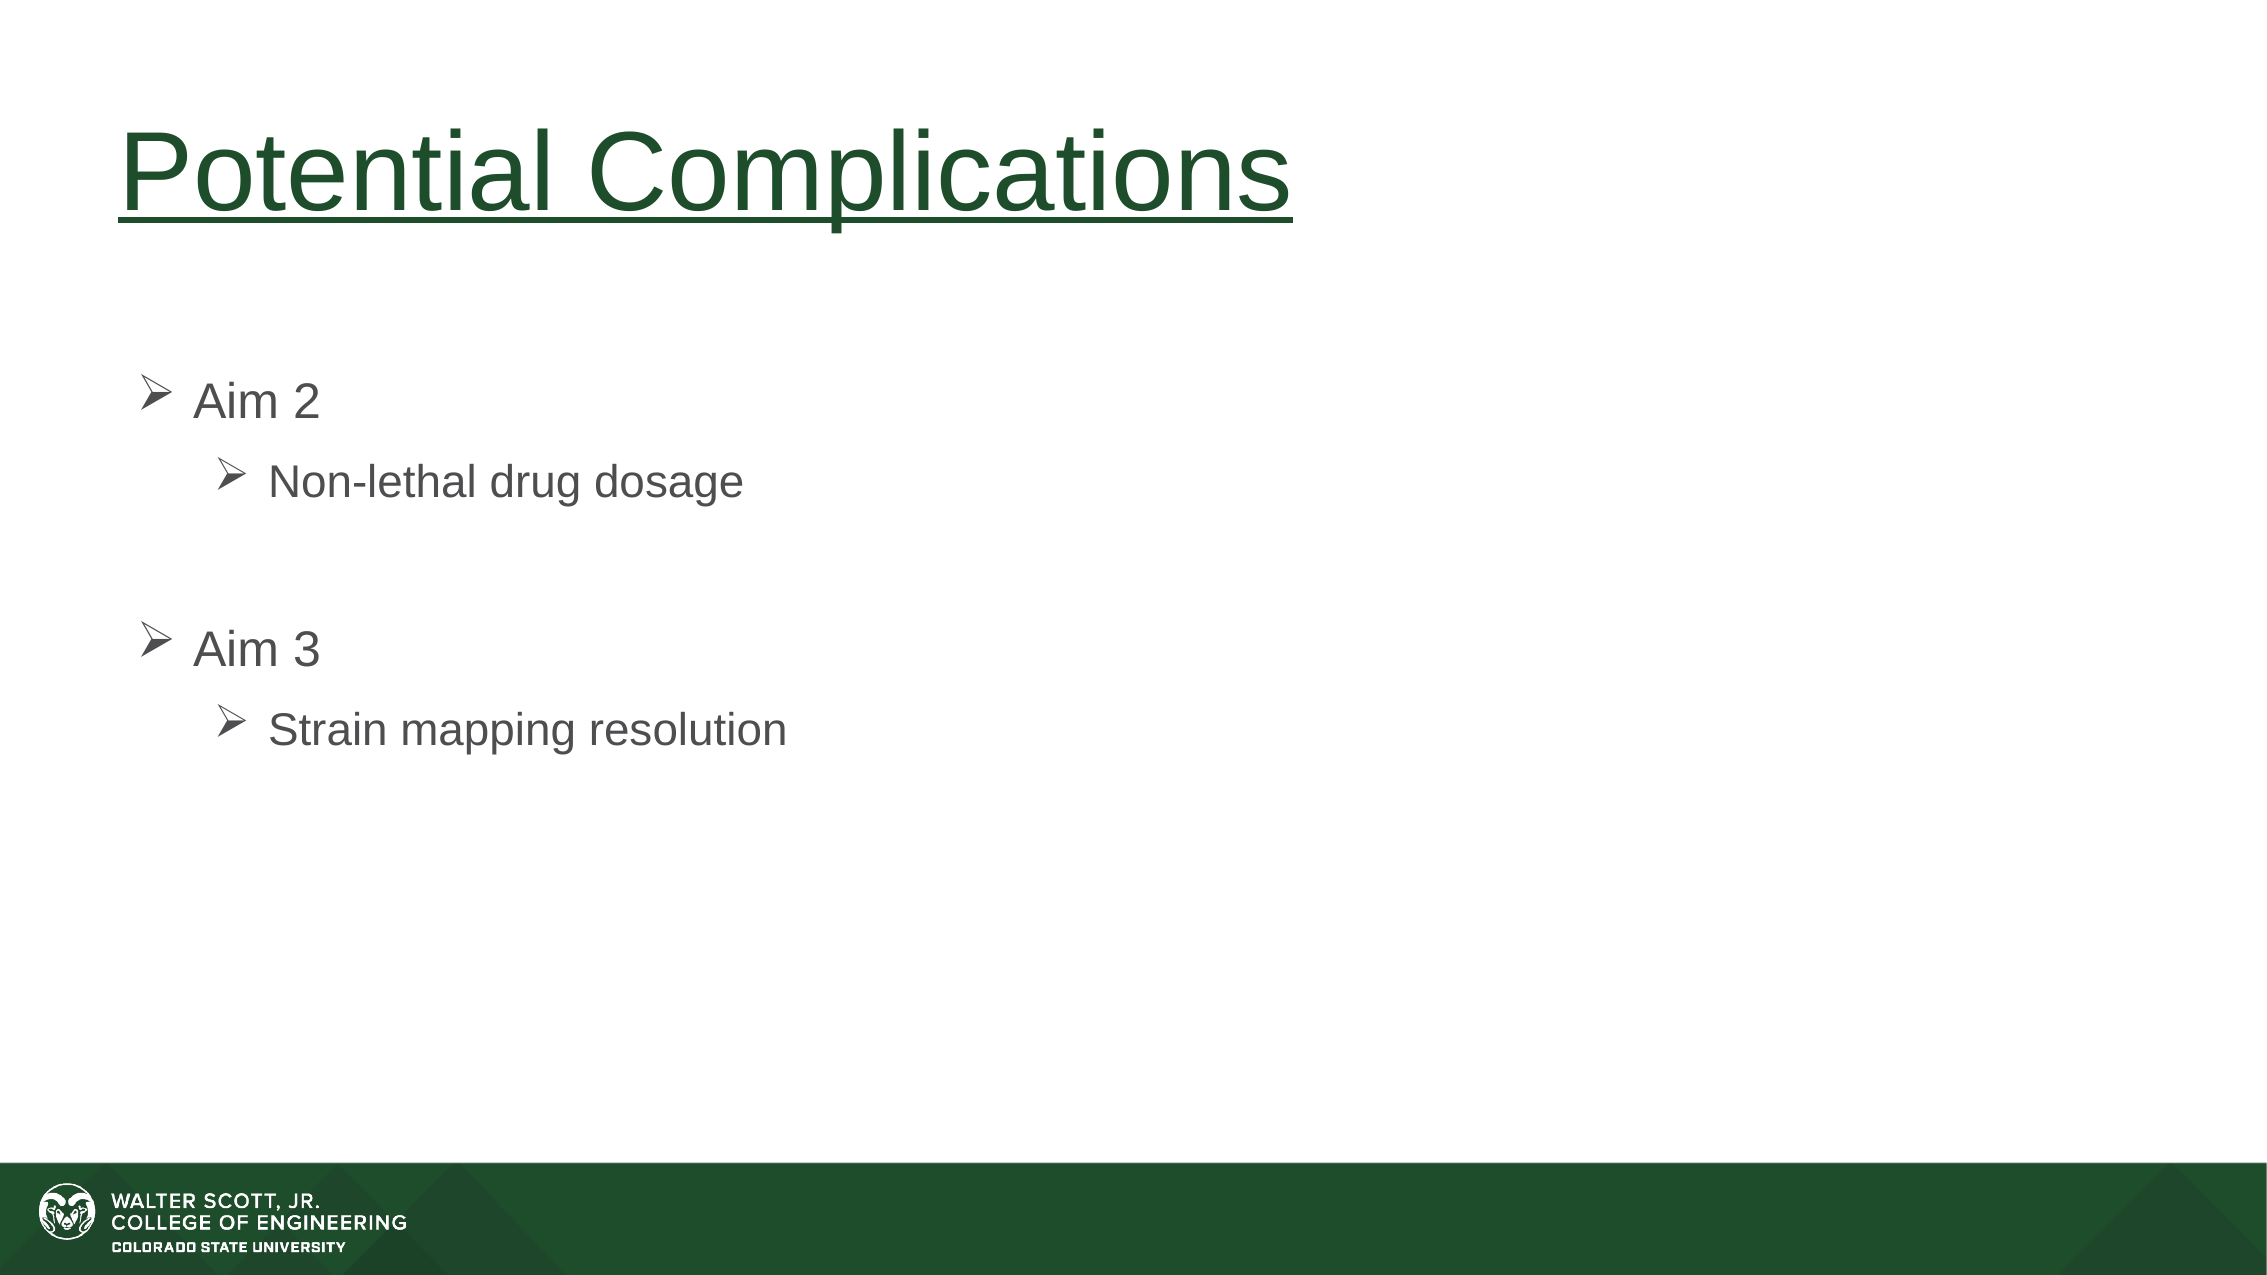

# Potential Complications
Aim 2
Non-lethal drug dosage

Aim 3
Strain mapping resolution